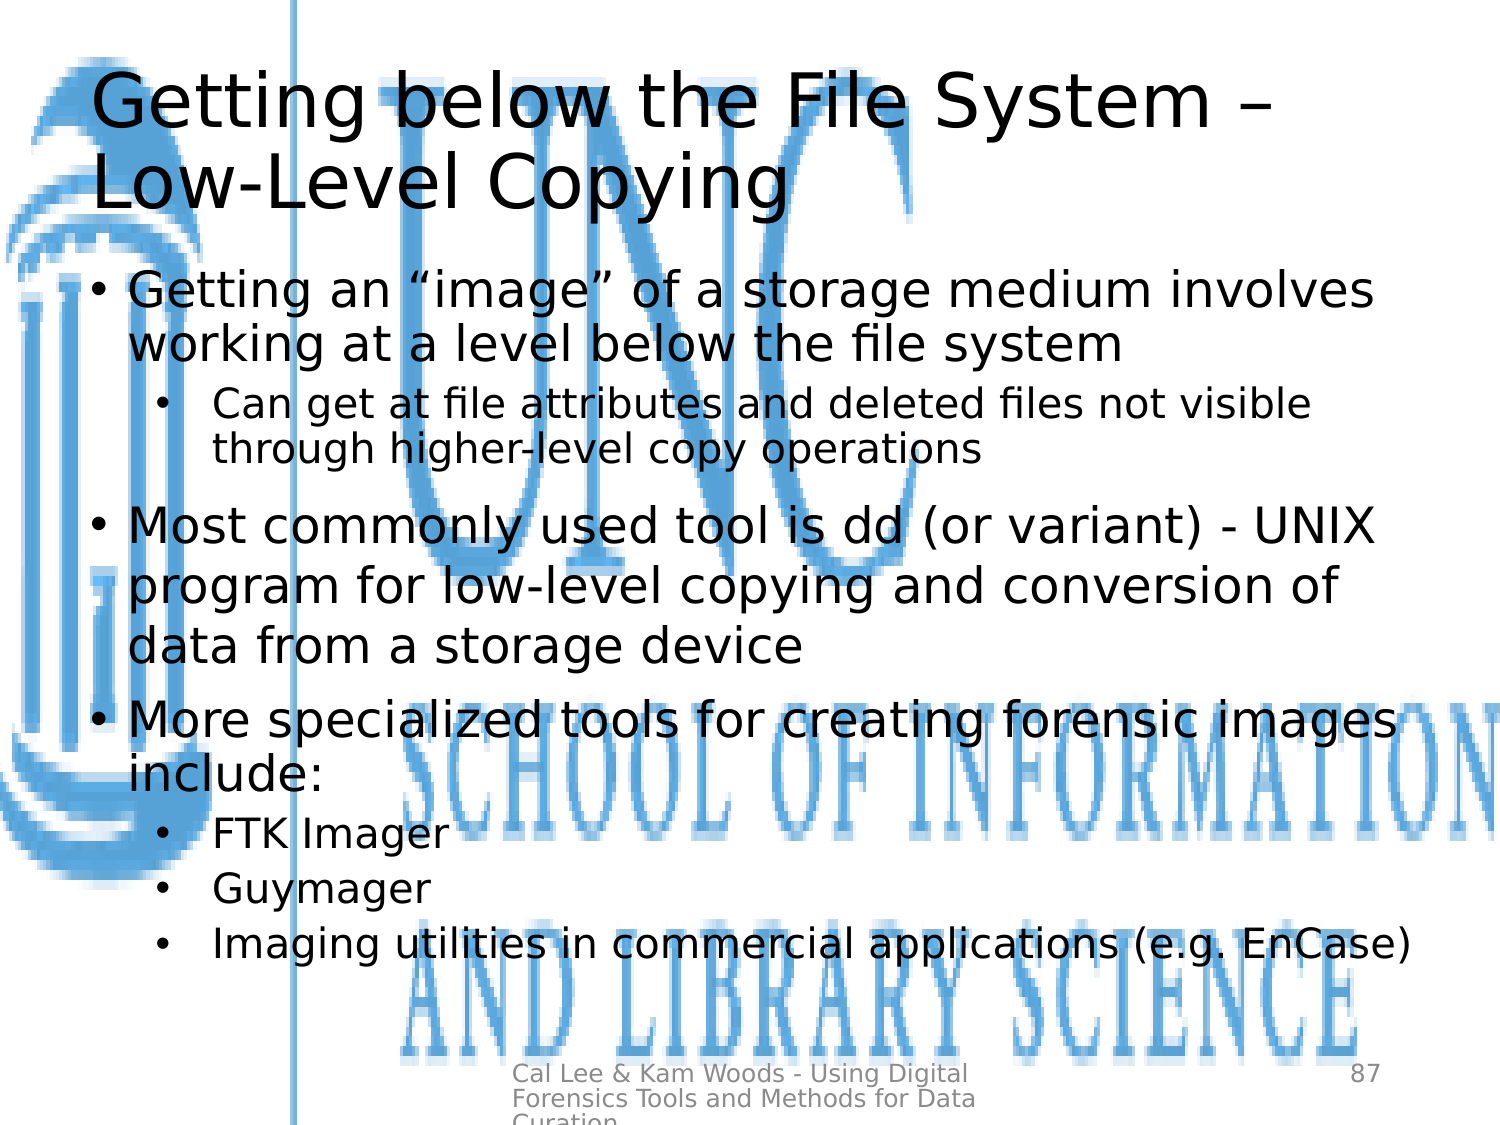

# Getting below the File System – Low-Level Copying
Getting an “image” of a storage medium involves working at a level below the file system
Can get at file attributes and deleted files not visible through higher-level copy operations
Most commonly used tool is dd (or variant) - UNIX program for low-level copying and conversion of data from a storage device
More specialized tools for creating forensic images include:
FTK Imager
Guymager
Imaging utilities in commercial applications (e.g. EnCase)
Cal Lee & Kam Woods - Using Digital Forensics Tools and Methods for Data Curation
87